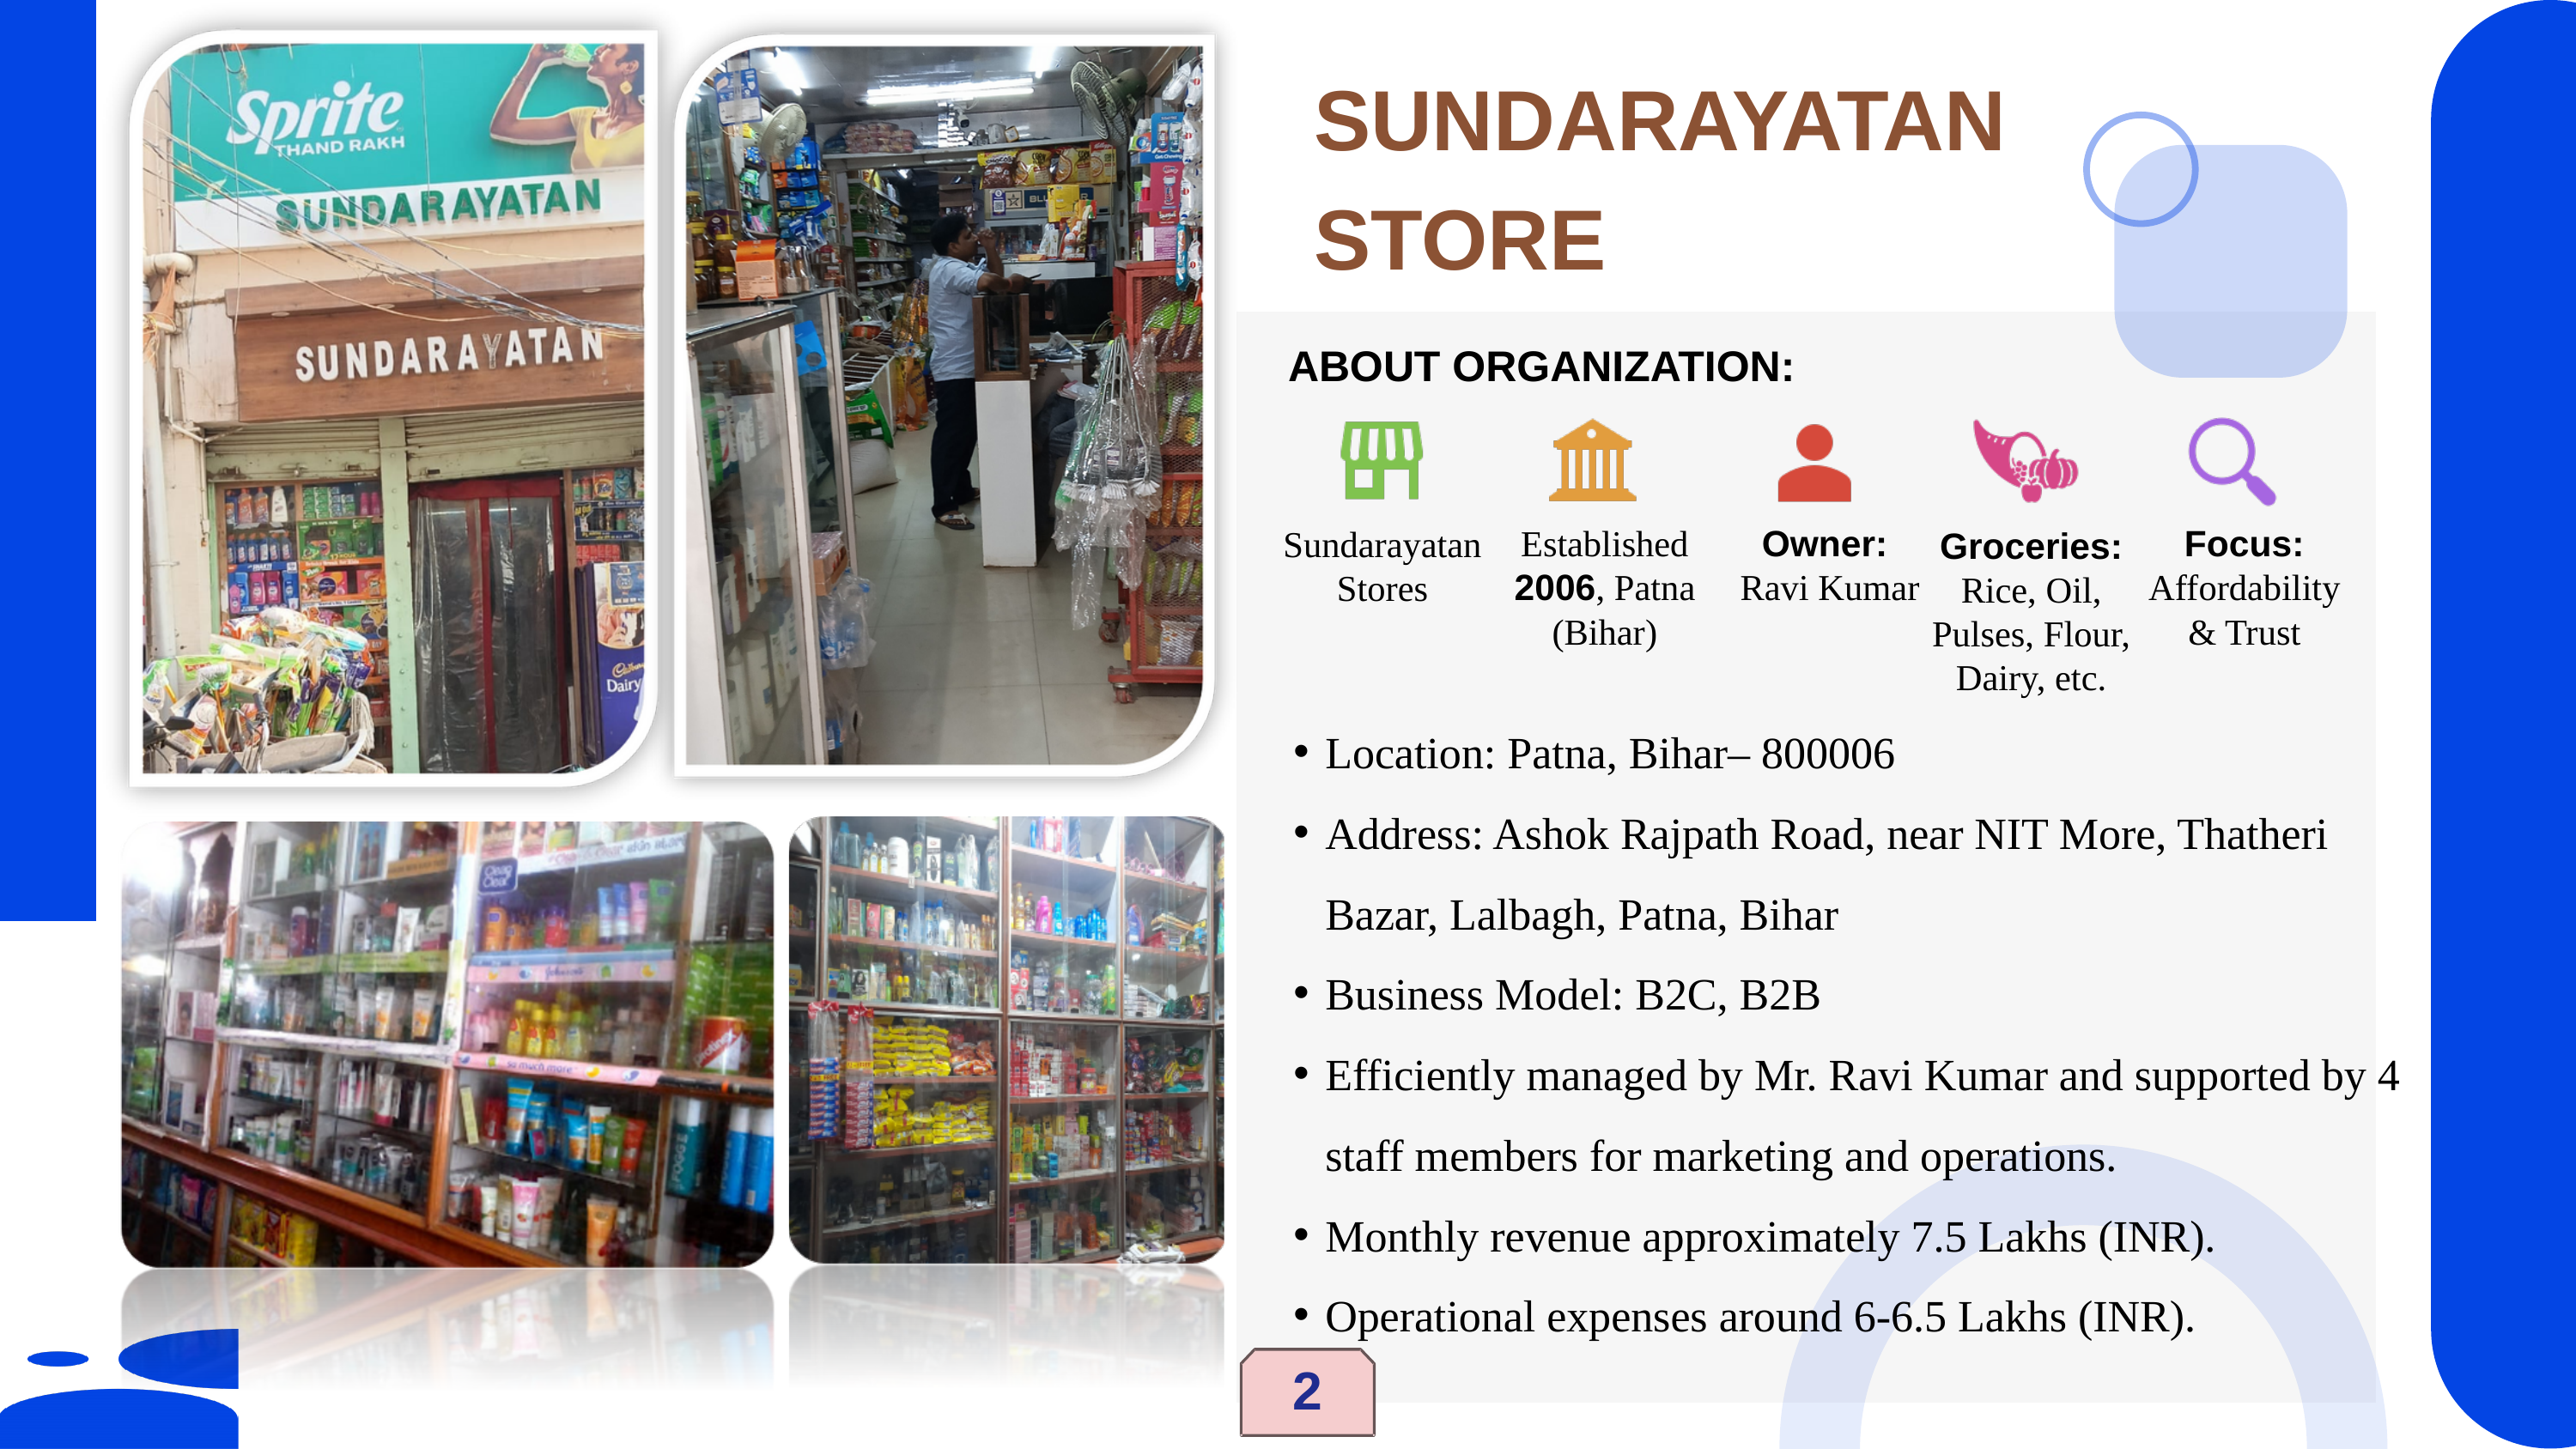

SUNDARAYATAN
STORE

ABOUT ORGANIZATION:

Established 2006, Patna (Bihar)
Owner:
Ravi Kumar
Focus: Affordability & Trust
Sundarayatan Stores
Groceries: Rice, Oil, Pulses, Flour, Dairy, etc.
Location: Patna, Bihar– 800006
Address: Ashok Rajpath Road, near NIT More, Thatheri Bazar, Lalbagh, Patna, Bihar
Business Model: B2C, B2B
Efficiently managed by Mr. Ravi Kumar and supported by 4 staff members for marketing and operations.
Monthly revenue approximately 7.5 Lakhs (INR).
Operational expenses around 6-6.5 Lakhs (INR).

2